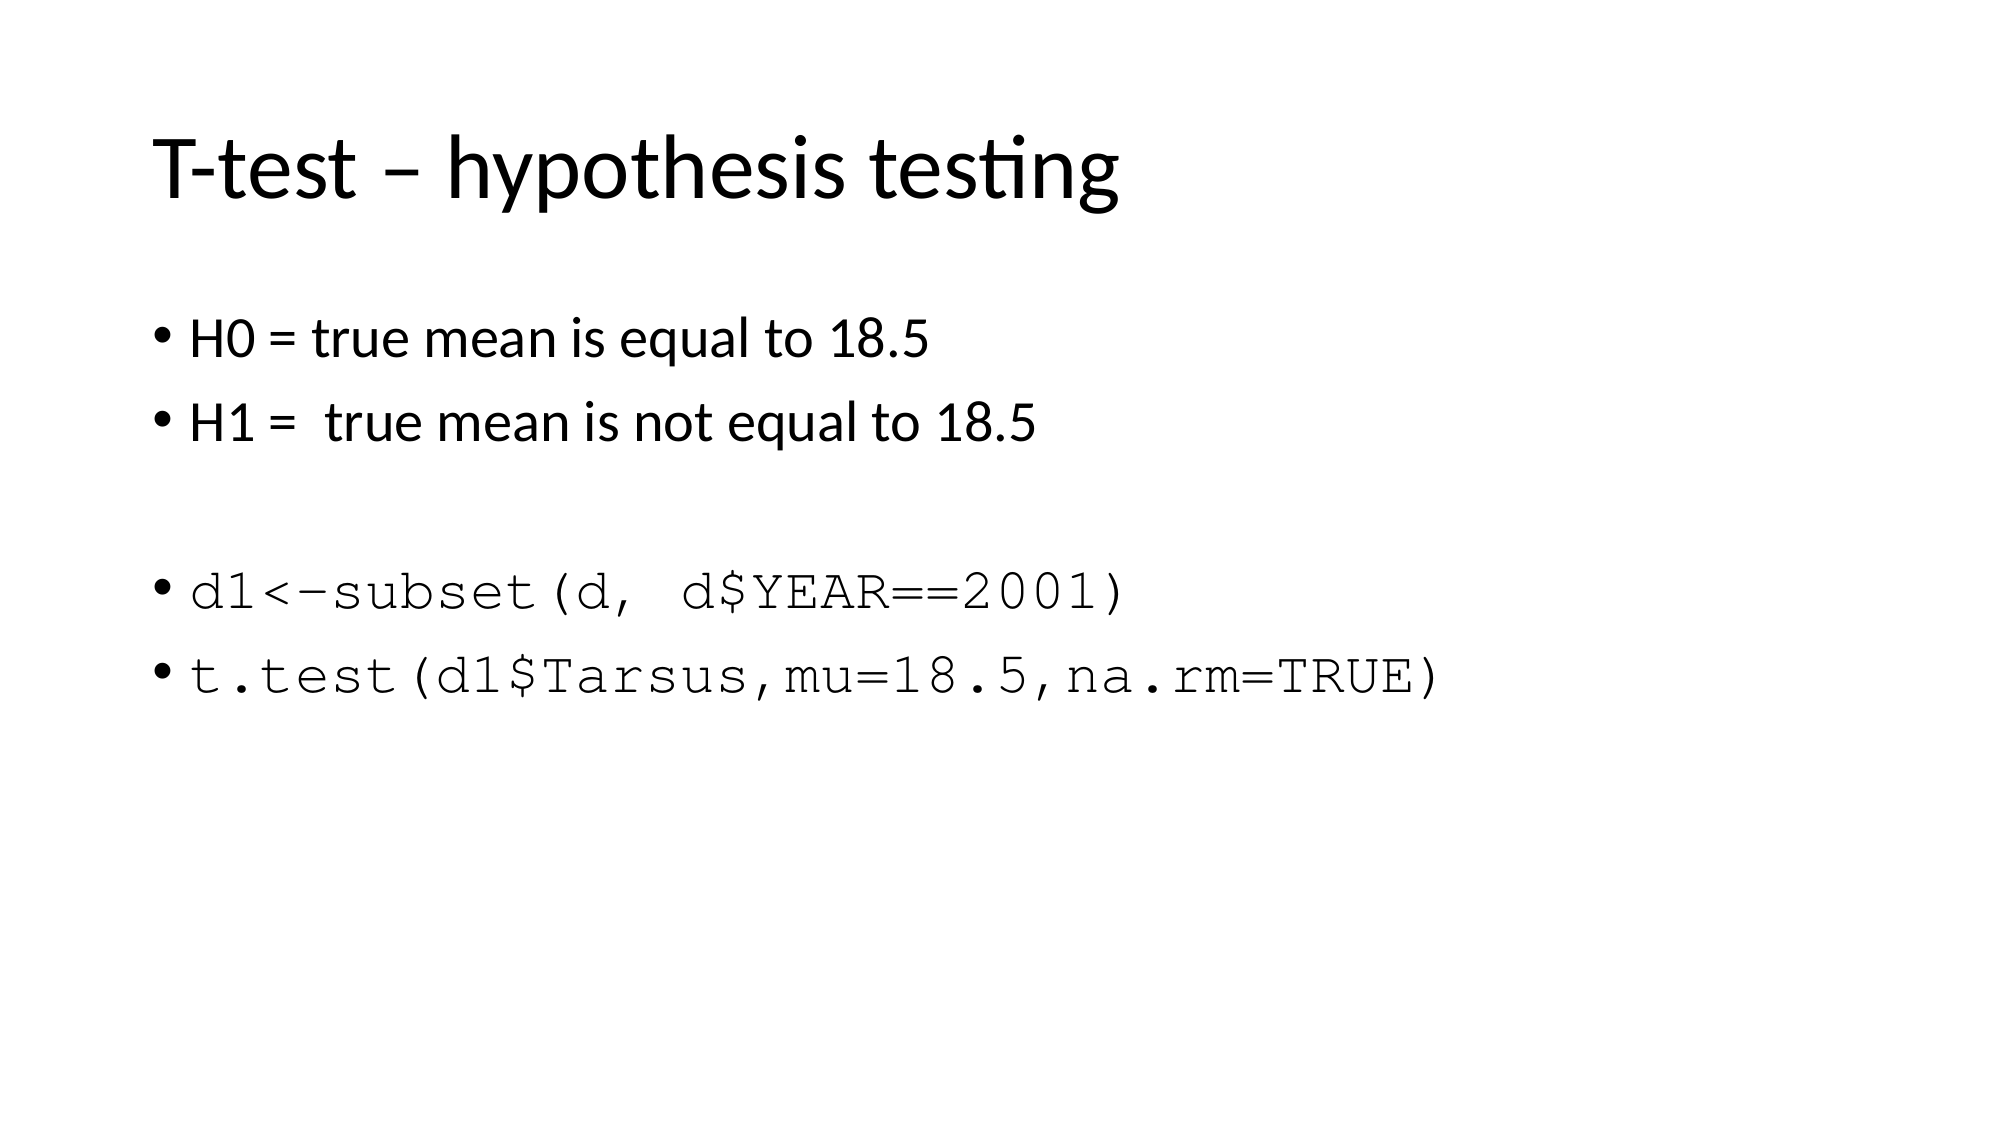

# T-test – hypothesis testing
H0 = true mean is equal to 18.5
H1 =  true mean is not equal to 18.5

d1<-subset(d, d$YEAR==2001)
t.test(d1$Tarsus,mu=18.5,na.rm=TRUE)